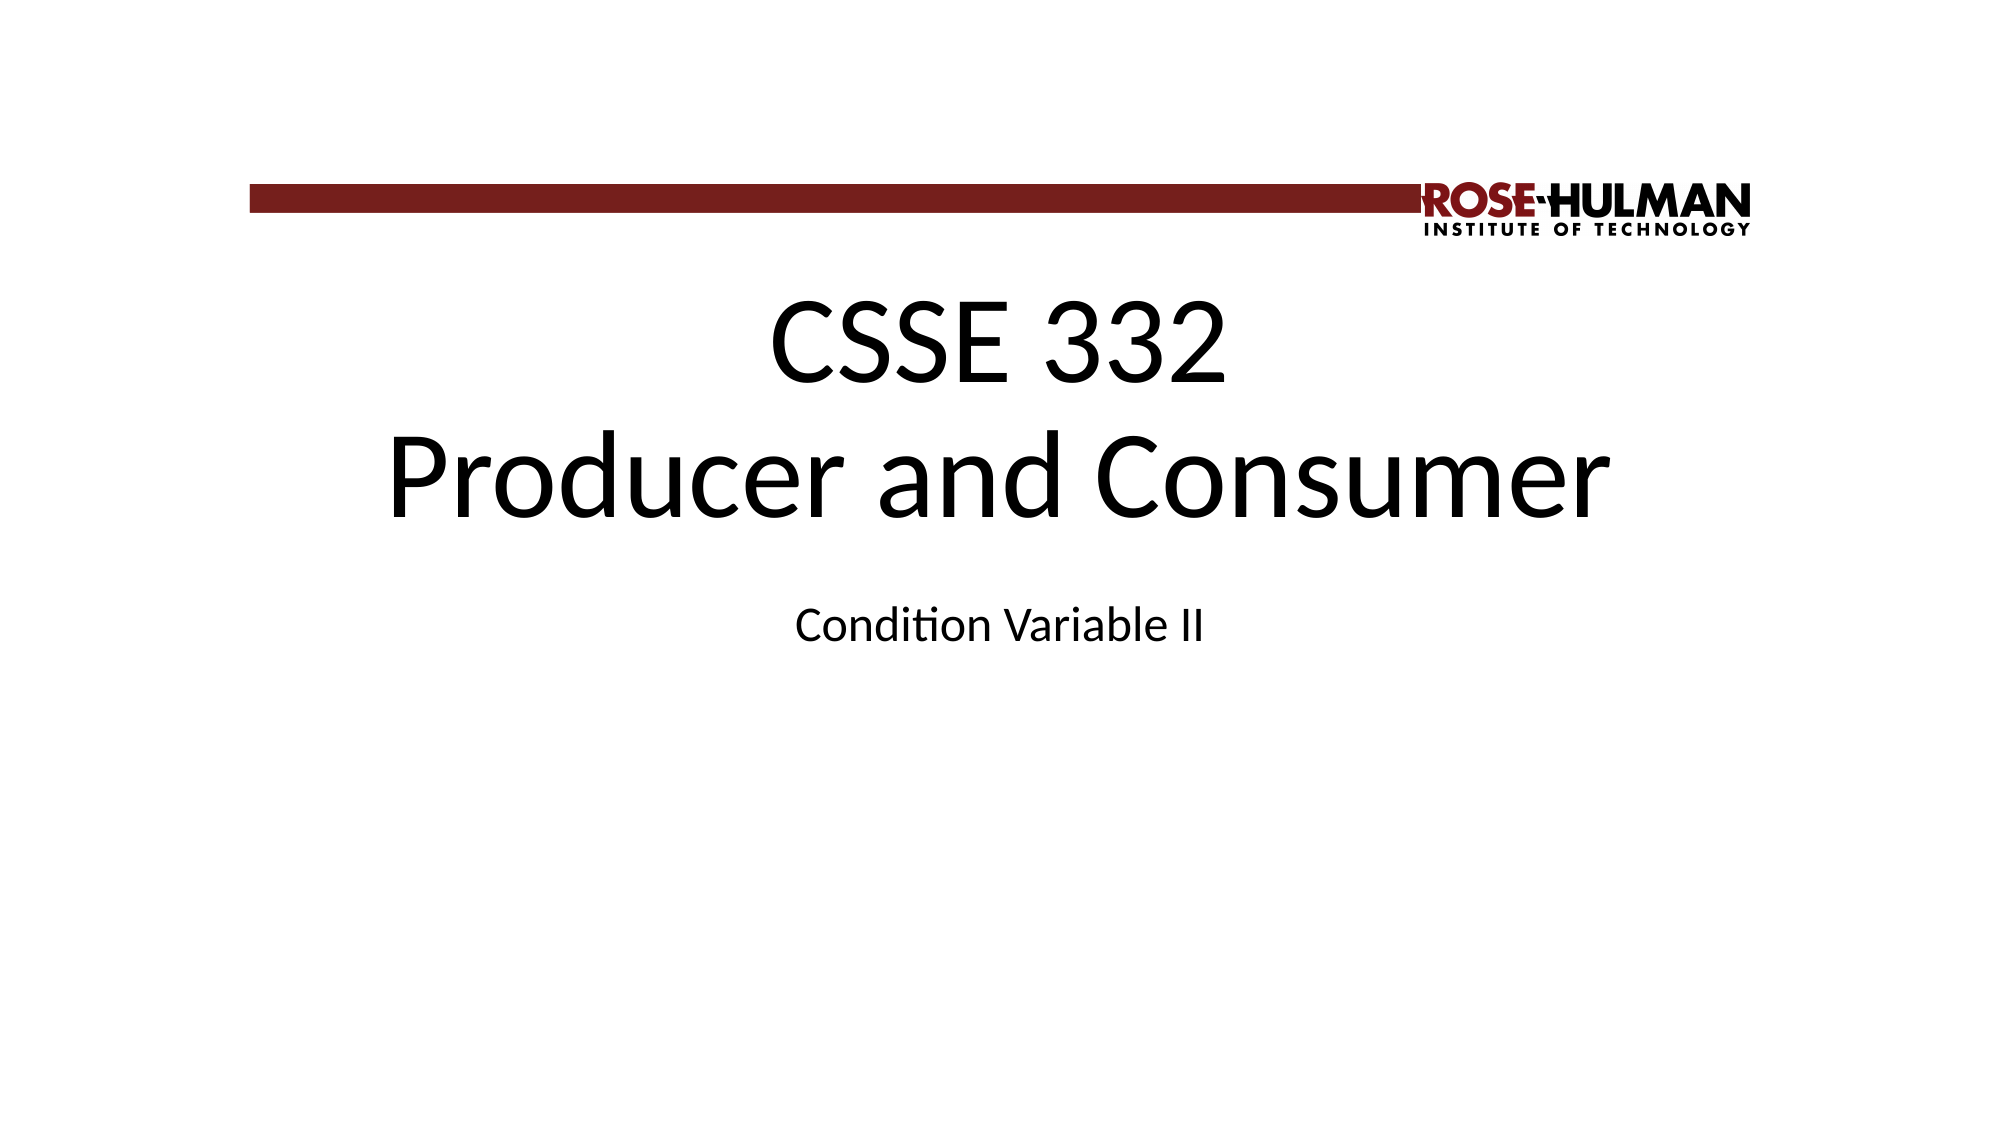

# CSSE 332 Producer and Consumer
Condition Variable II